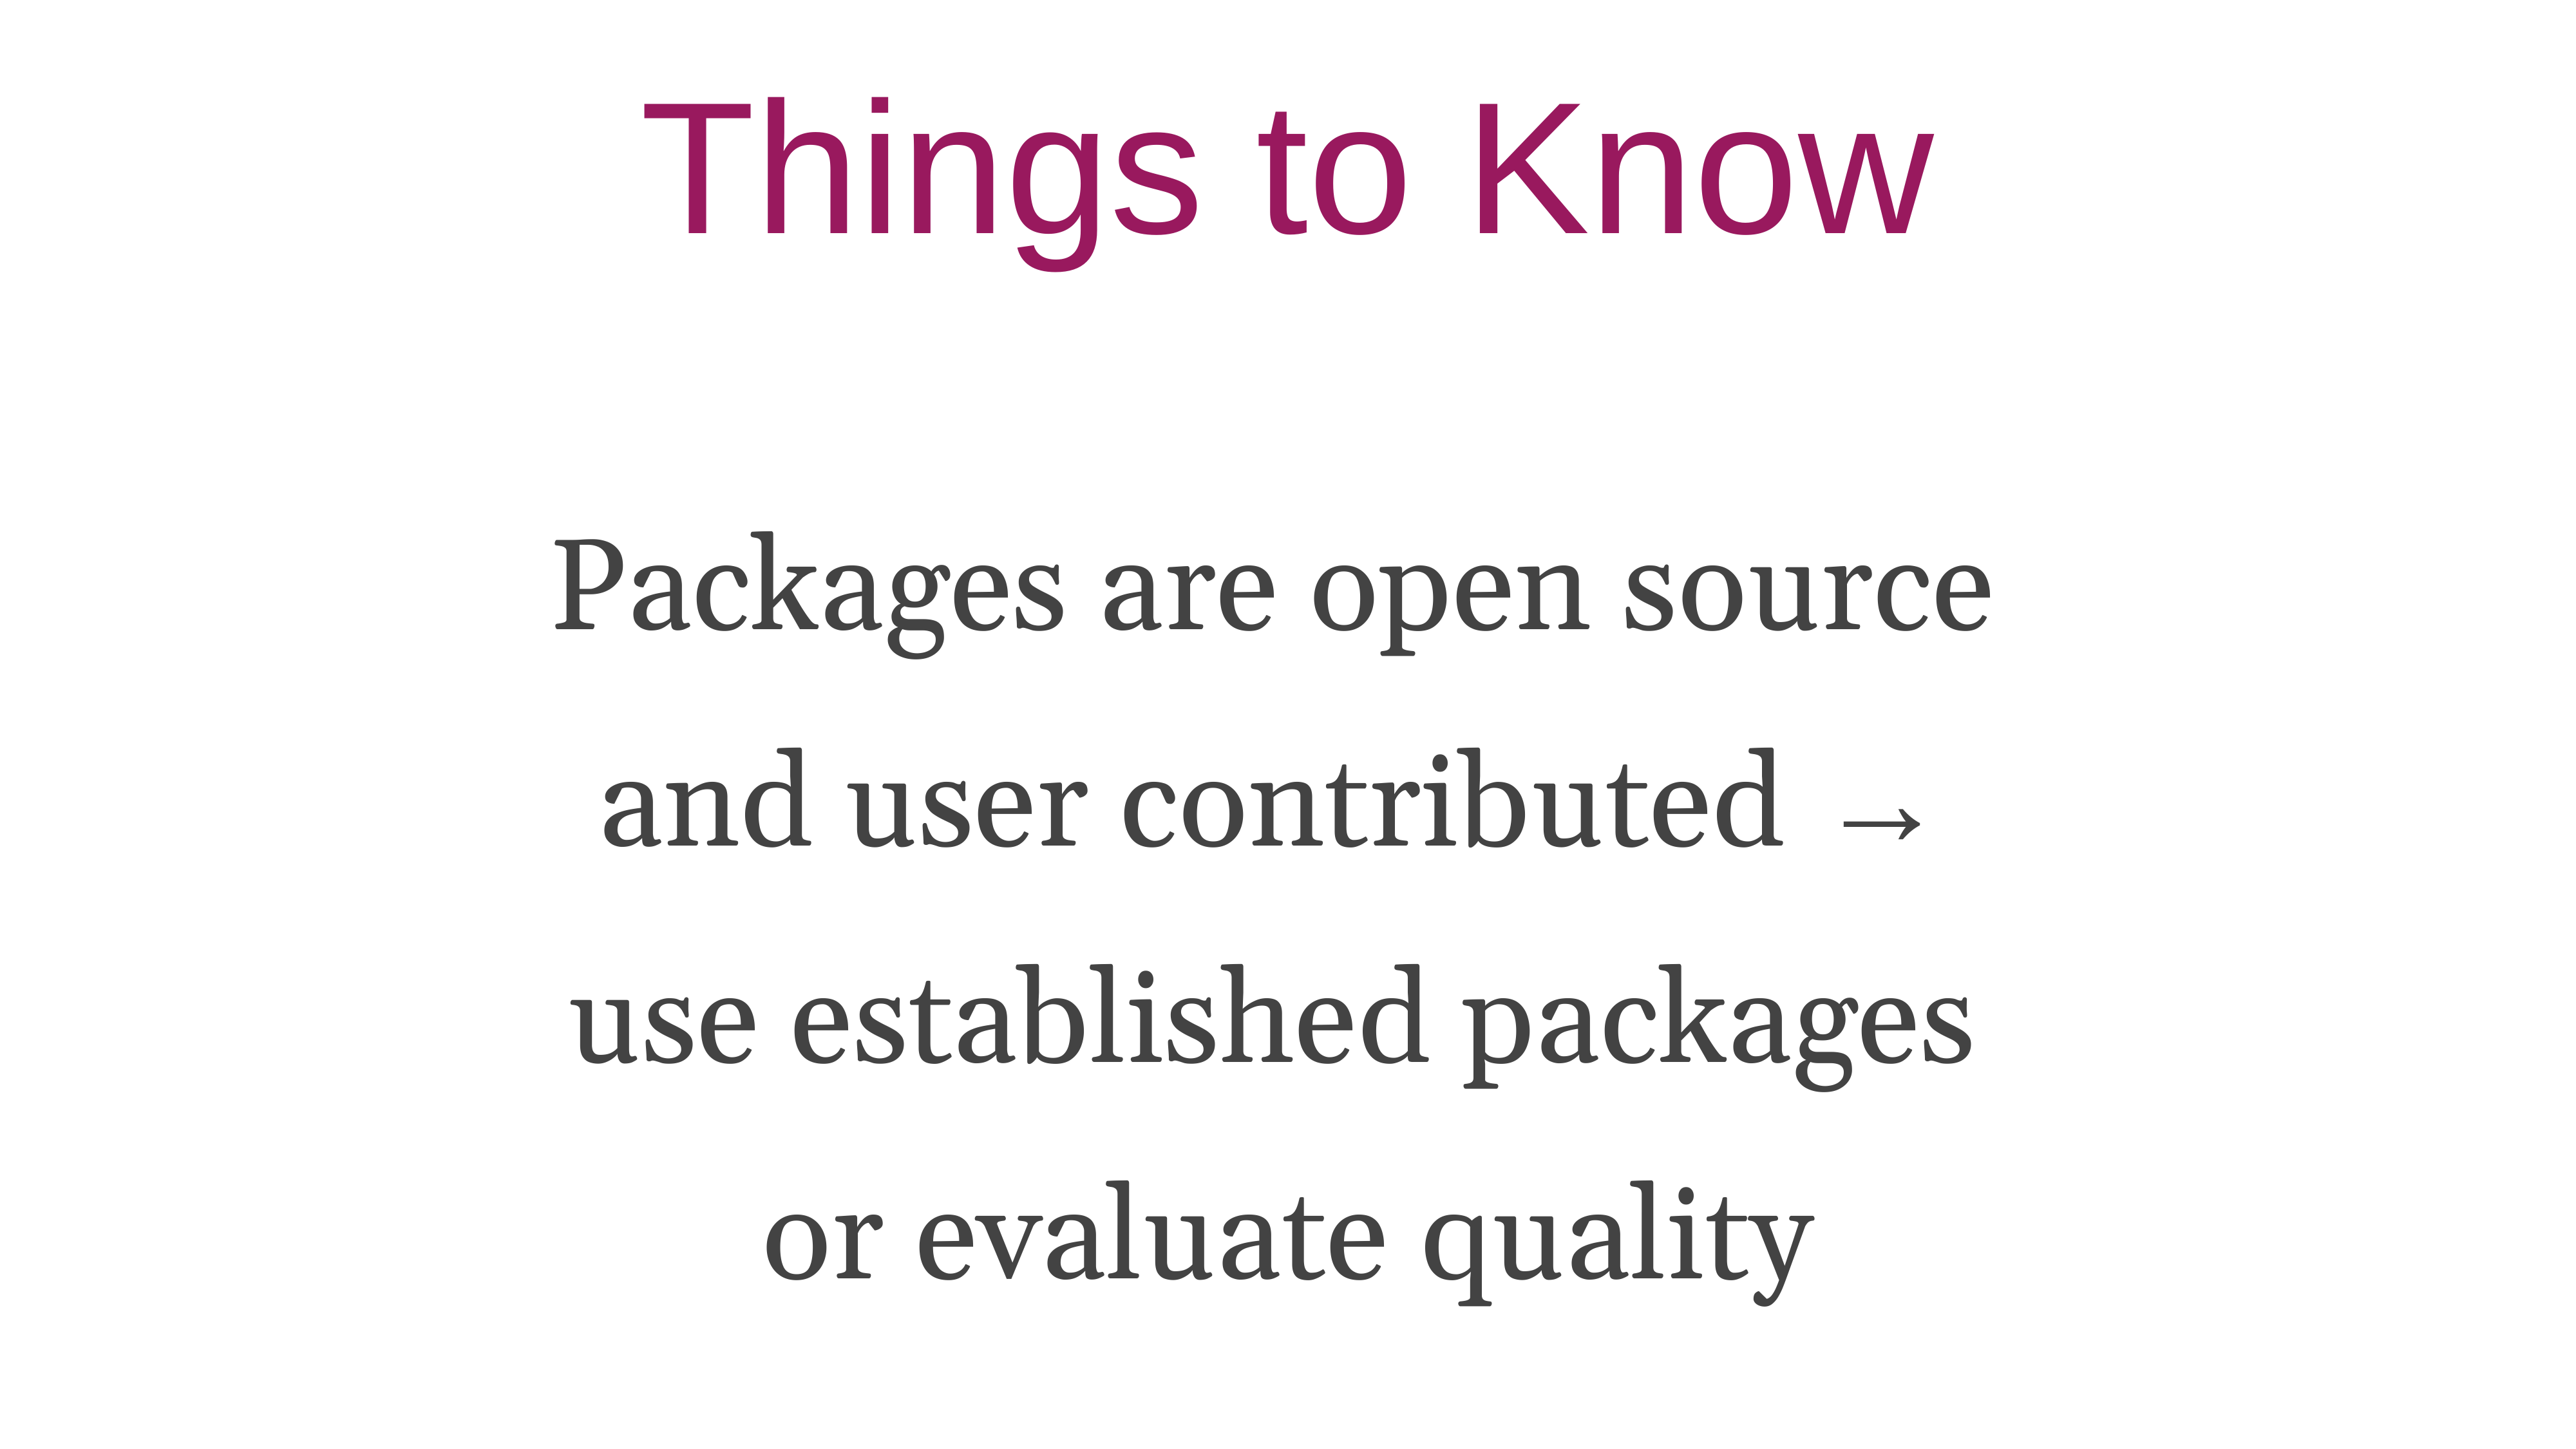

# Things to Know
Packages are open source
and user contributed →
use established packages
or evaluate quality